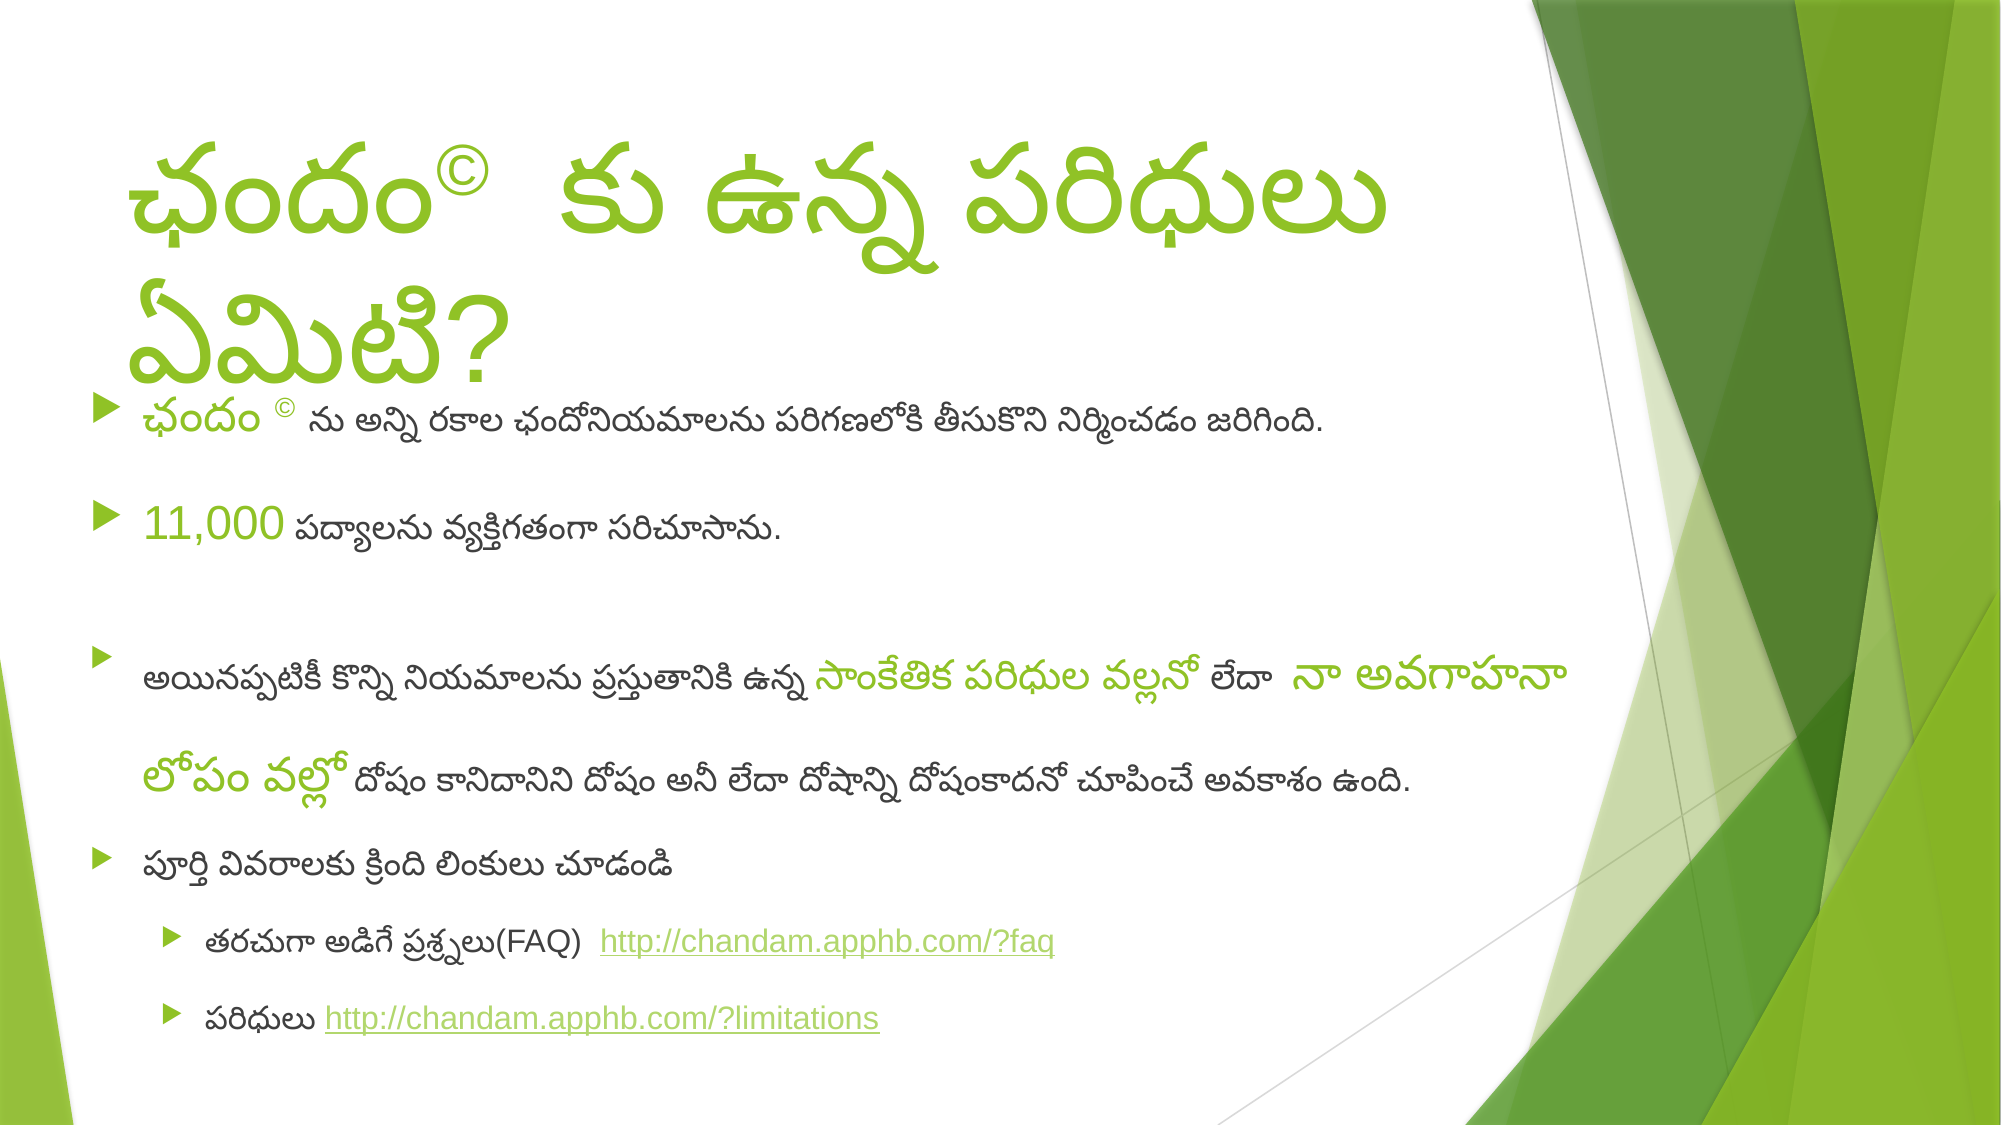

# ఛందం©  కు ఉన్న పరిధులు ఏమిటి?
ఛందం © ను అన్ని రకాల ఛందోనియమాలను పరిగణలోకి తీసుకొని నిర్మించడం జరిగింది.
11,000 పద్యాలను వ్యక్తిగతంగా సరిచూసాను.
అయినప్పటికీ కొన్ని నియమాలను ప్రస్తుతానికి ఉన్న సాంకేతిక పరిధుల వల్లనో లేదా నా అవగాహనా లోపం వల్లో దోషం కానిదానిని దోషం అనీ లేదా దోషాన్ని దోషంకాదనో చూపించే అవకాశం ఉంది.
పూర్తి వివరాలకు క్రింది లింకులు చూడండి
తరచుగా అడిగే ప్రశ్ర్నలు(FAQ)  http://chandam.apphb.com/?faq
పరిధులు http://chandam.apphb.com/?limitations